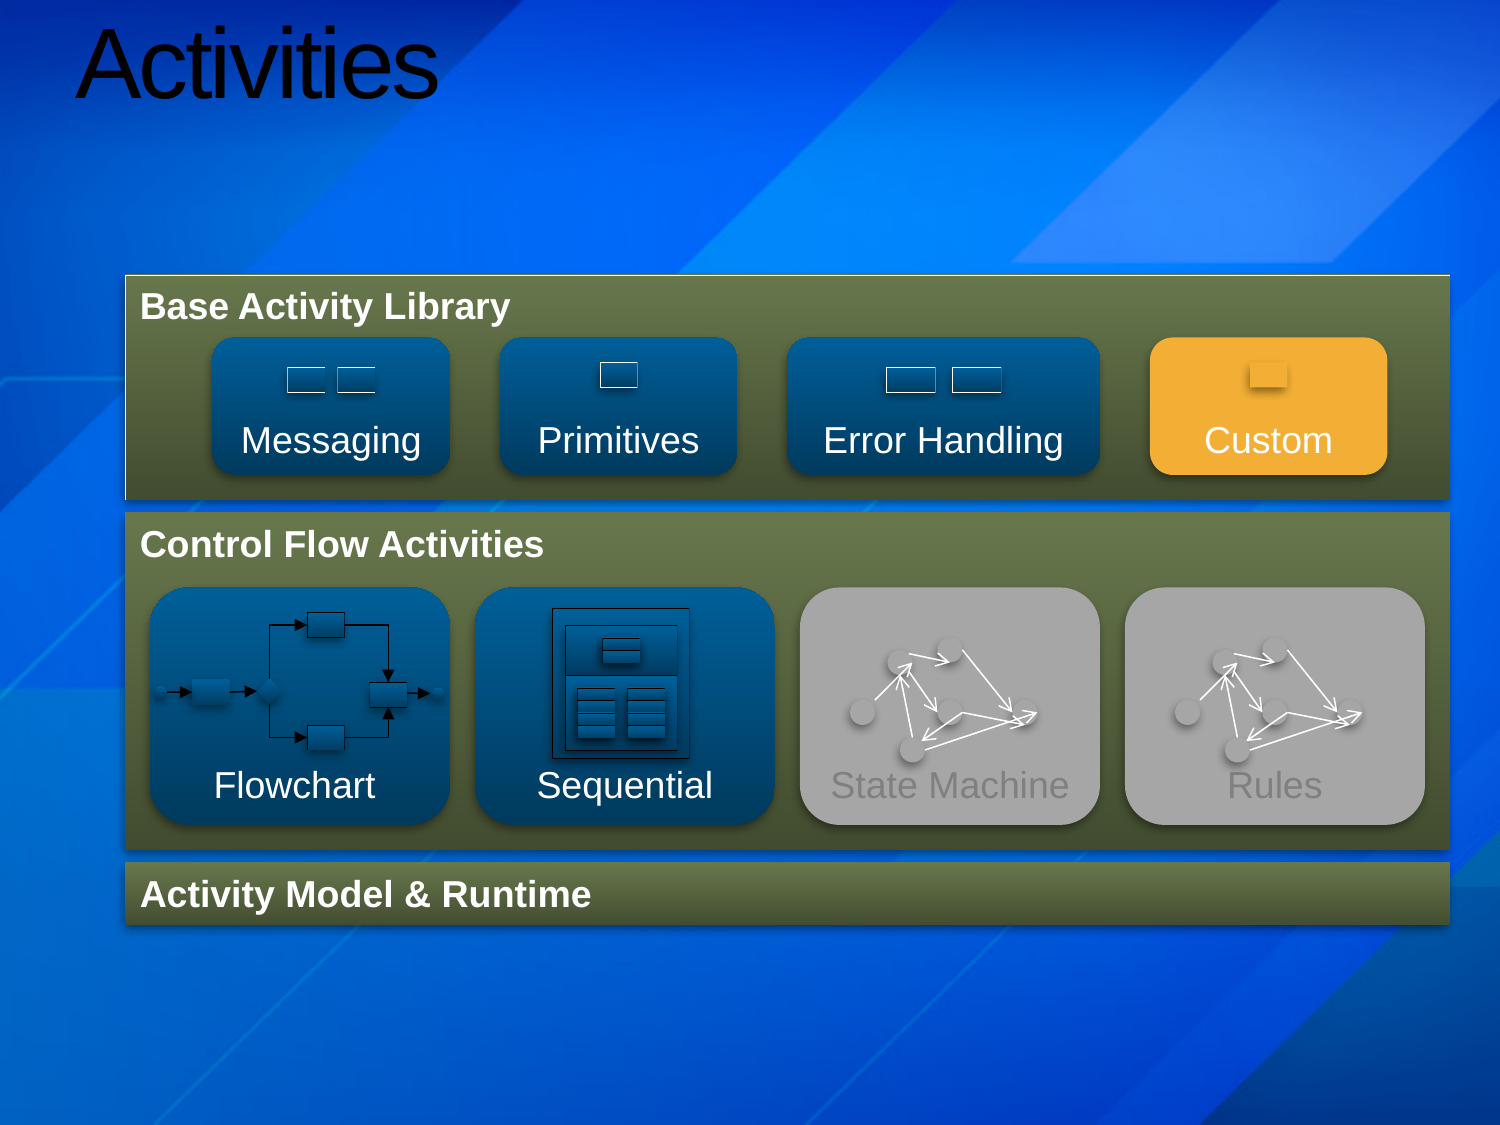

# Activities
Base Activity Library
Messaging

Primitives

Error Handling

Custom

Control Flow Activities
Flowchart

Sequential

State Machine

Rules

Activity Model & Runtime